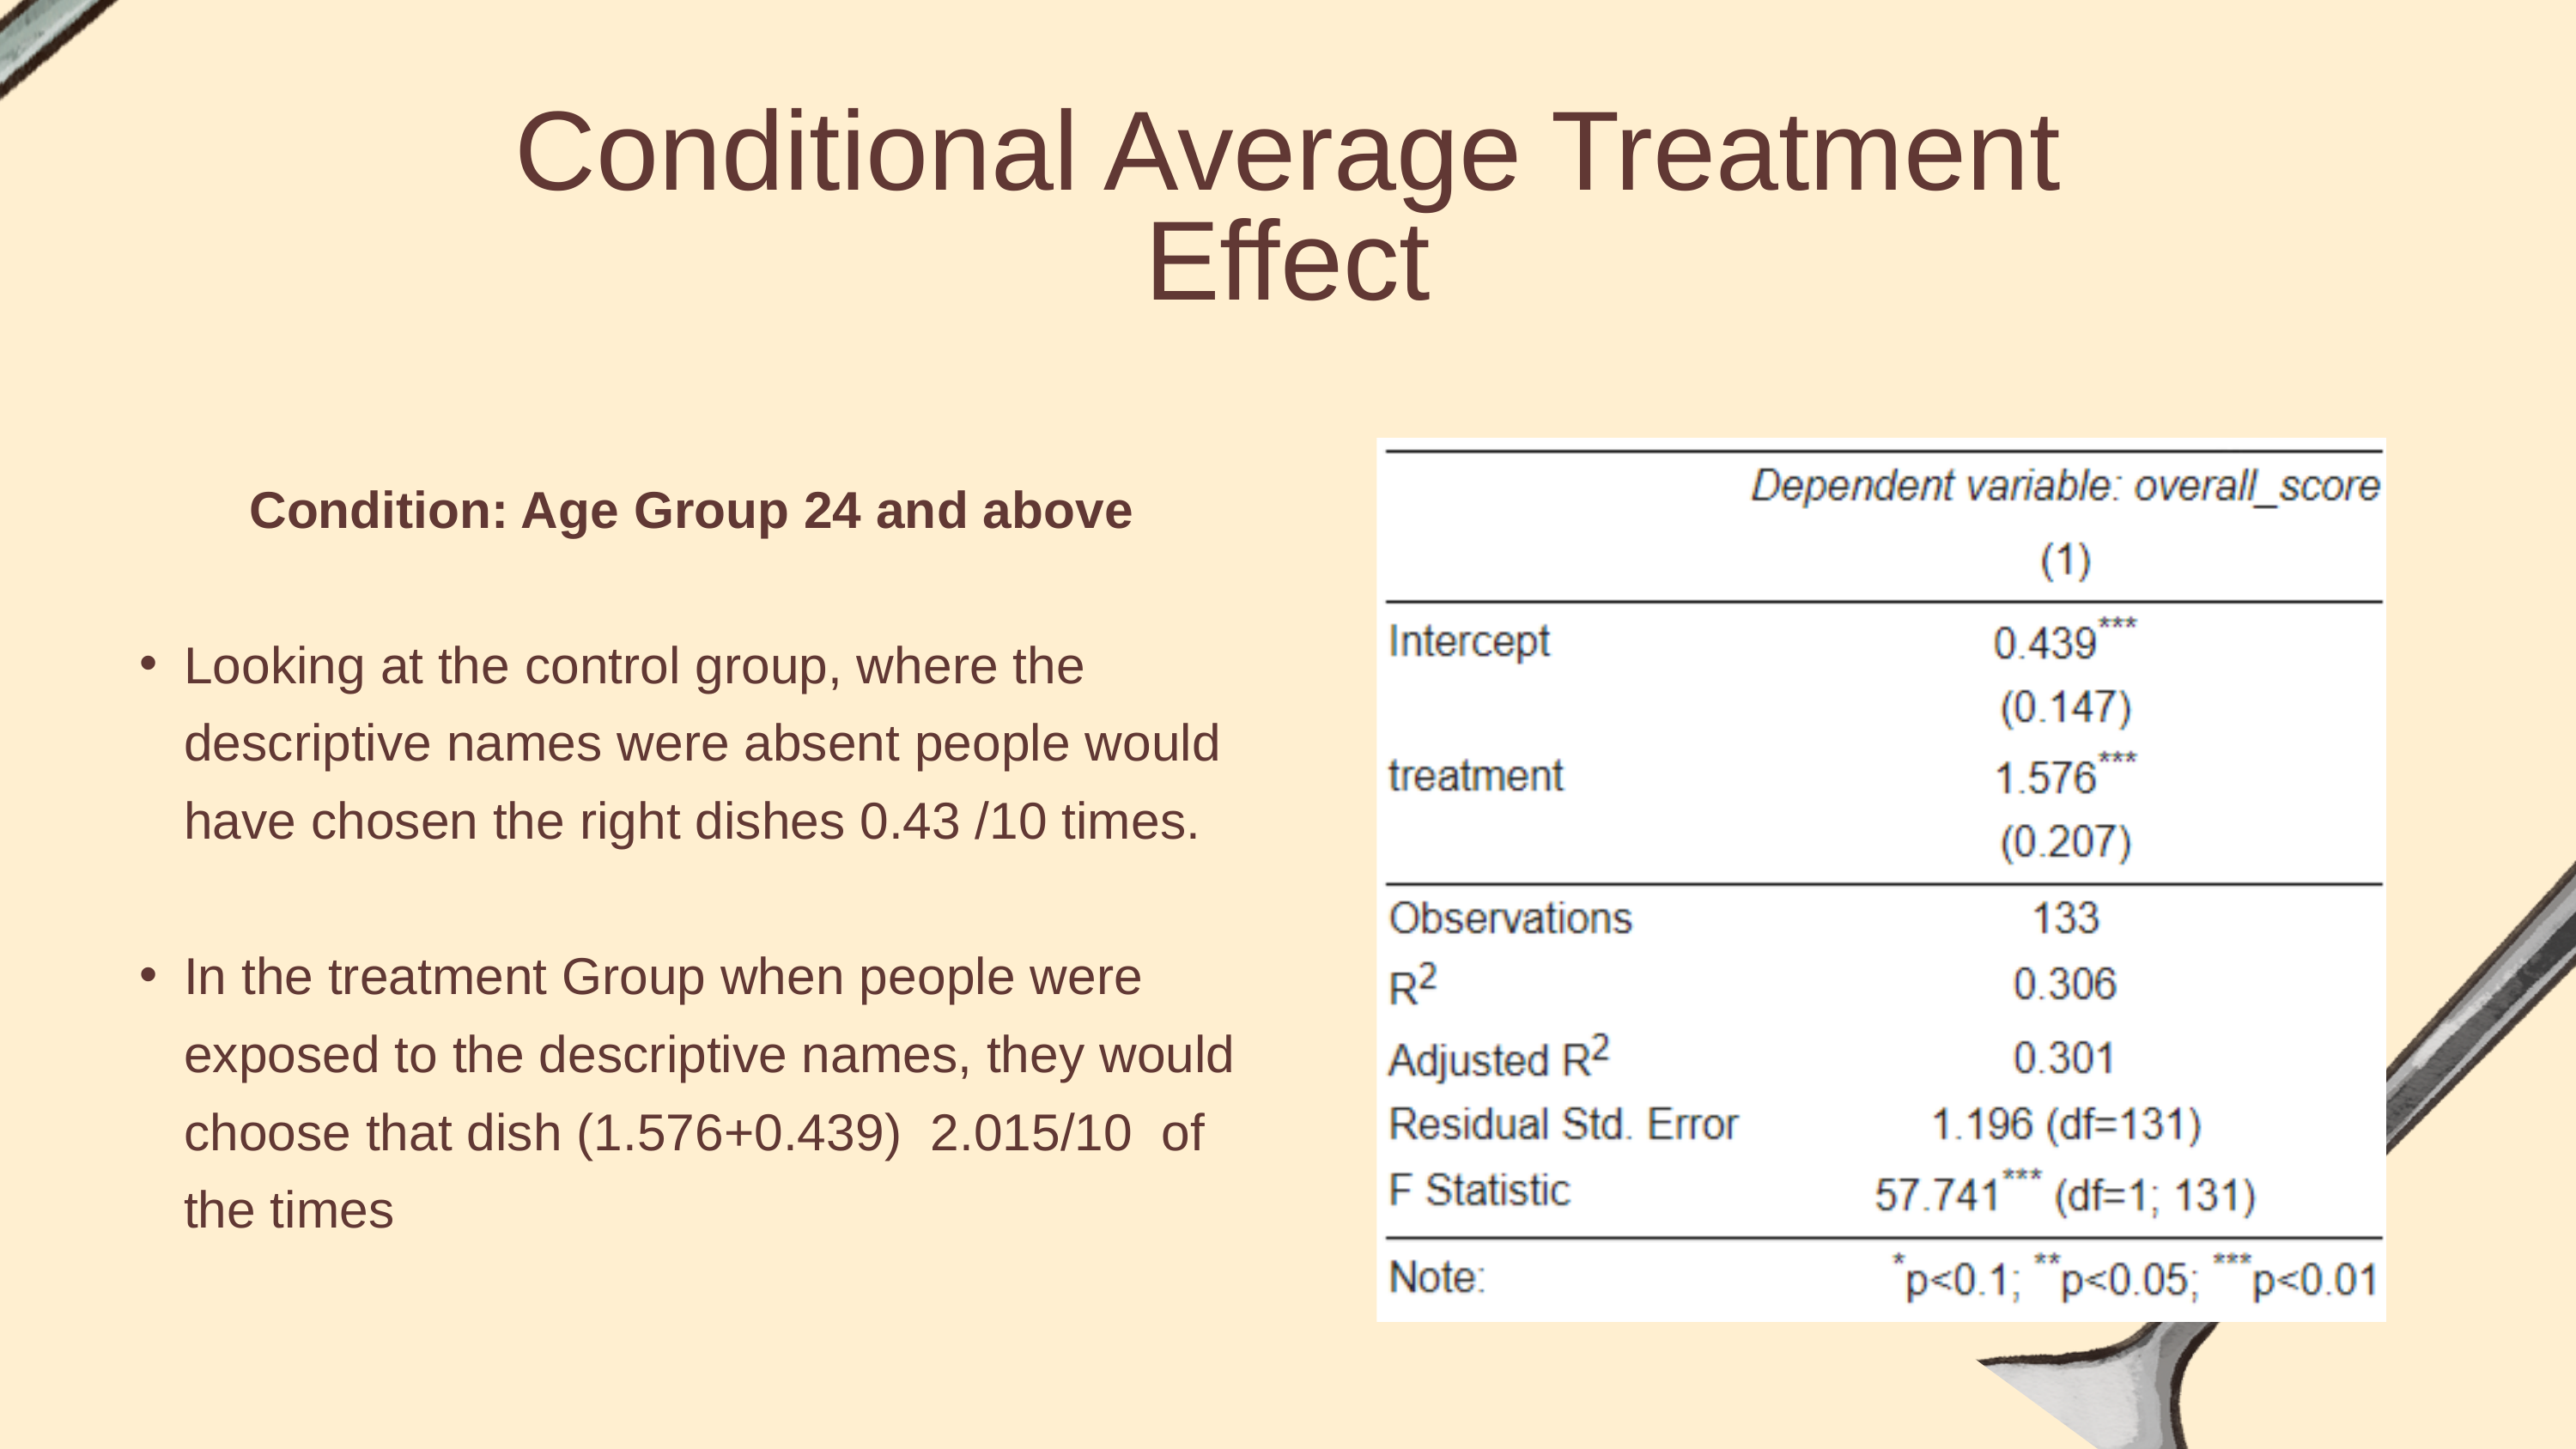

Conditional Average Treatment Effect

Condition: Age Group 24 and above

Looking at the control group, where the descriptive names were absent people would have chosen the right dishes 0.43 /10 times.

In the treatment Group when people were exposed to the descriptive names, they would choose that dish (1.576+0.439)  2.015/10  of the times